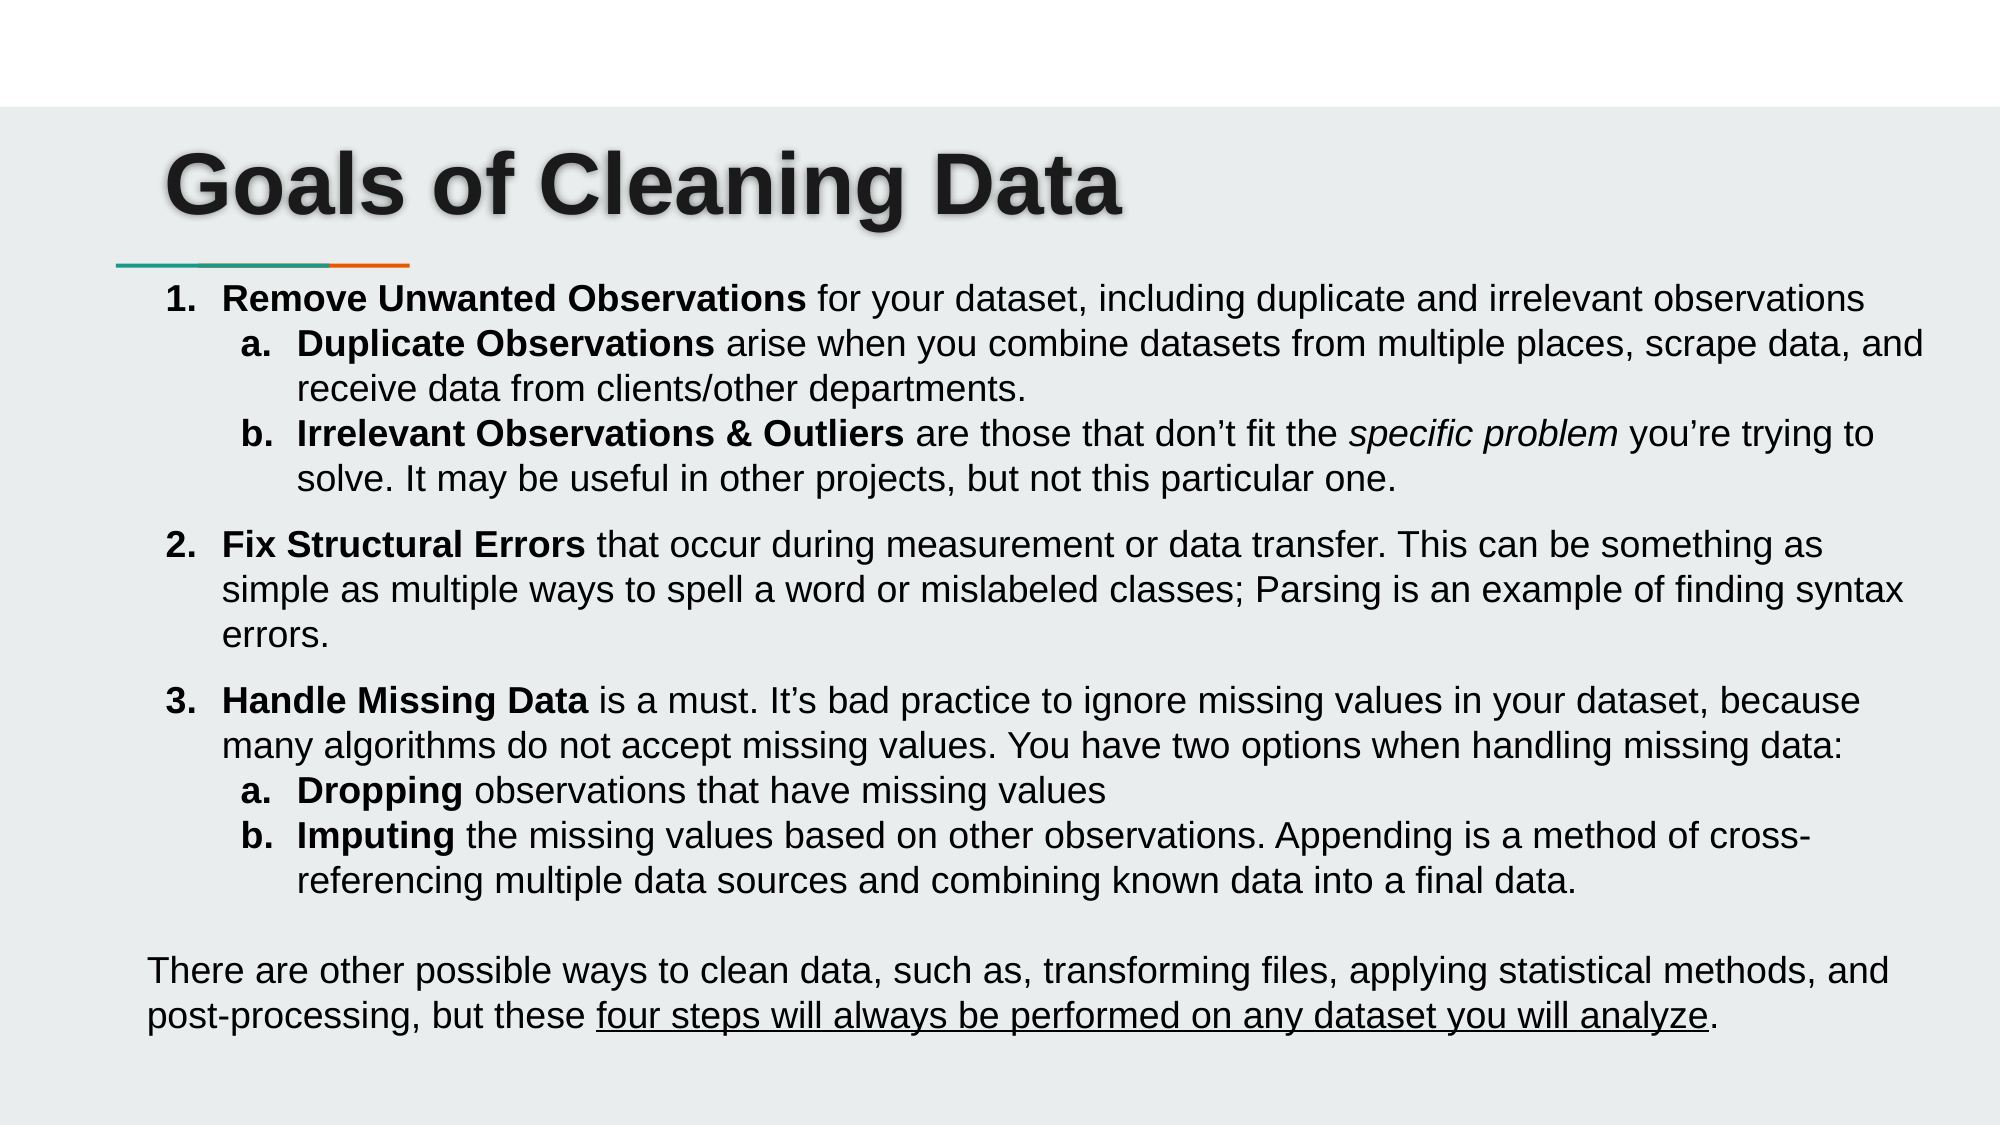

# Goals of Cleaning Data
Remove Unwanted Observations for your dataset, including duplicate and irrelevant observations
Duplicate Observations arise when you combine datasets from multiple places, scrape data, and receive data from clients/other departments.
Irrelevant Observations & Outliers are those that don’t fit the specific problem you’re trying to solve. It may be useful in other projects, but not this particular one.
Fix Structural Errors that occur during measurement or data transfer. This can be something as simple as multiple ways to spell a word or mislabeled classes; Parsing is an example of finding syntax errors.
Handle Missing Data is a must. It’s bad practice to ignore missing values in your dataset, because many algorithms do not accept missing values. You have two options when handling missing data:
Dropping observations that have missing values
Imputing the missing values based on other observations. Appending is a method of cross-referencing multiple data sources and combining known data into a final data.

There are other possible ways to clean data, such as, transforming files, applying statistical methods, and post-processing, but these four steps will always be performed on any dataset you will analyze.